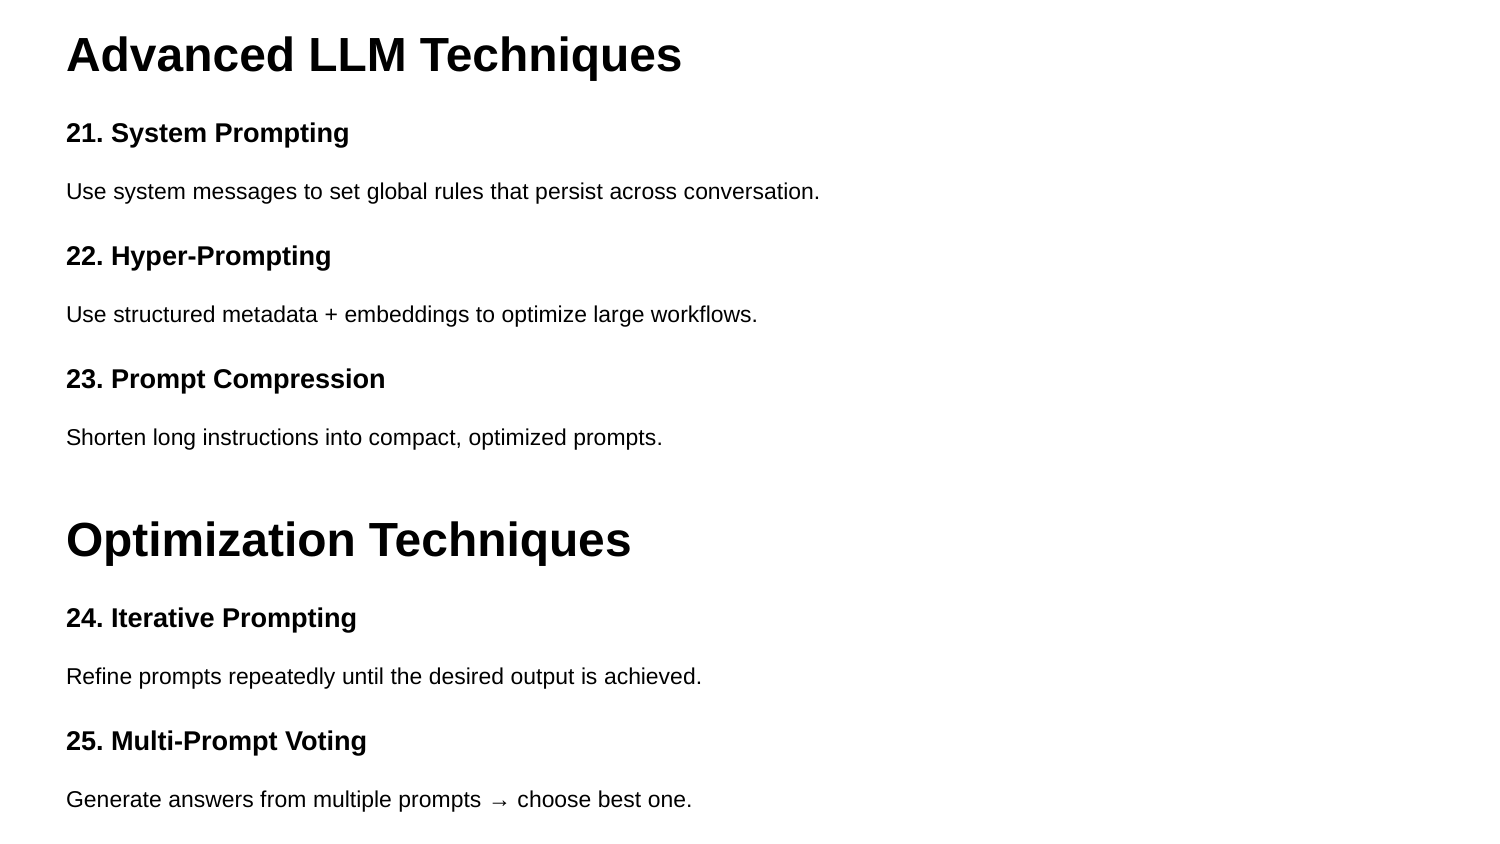

Advanced LLM Techniques
21. System Prompting
Use system messages to set global rules that persist across conversation.
22. Hyper-Prompting
Use structured metadata + embeddings to optimize large workflows.
23. Prompt Compression
Shorten long instructions into compact, optimized prompts.
Optimization Techniques
24. Iterative Prompting
Refine prompts repeatedly until the desired output is achieved.
25. Multi-Prompt Voting
Generate answers from multiple prompts → choose best one.